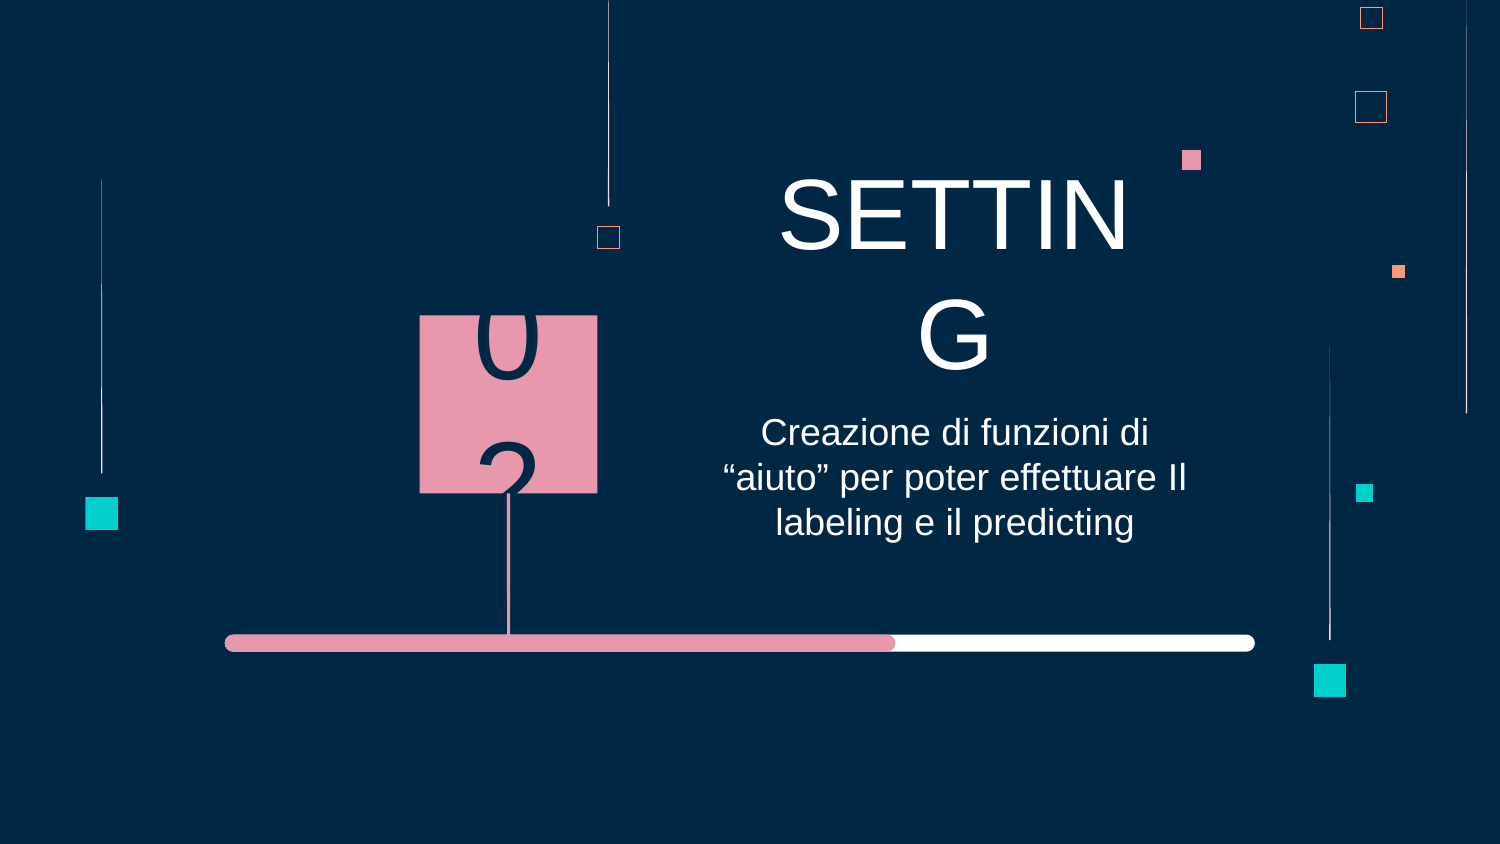

# SETTING

02
Creazione di funzioni di “aiuto” per poter effettuare Il labeling e il predicting